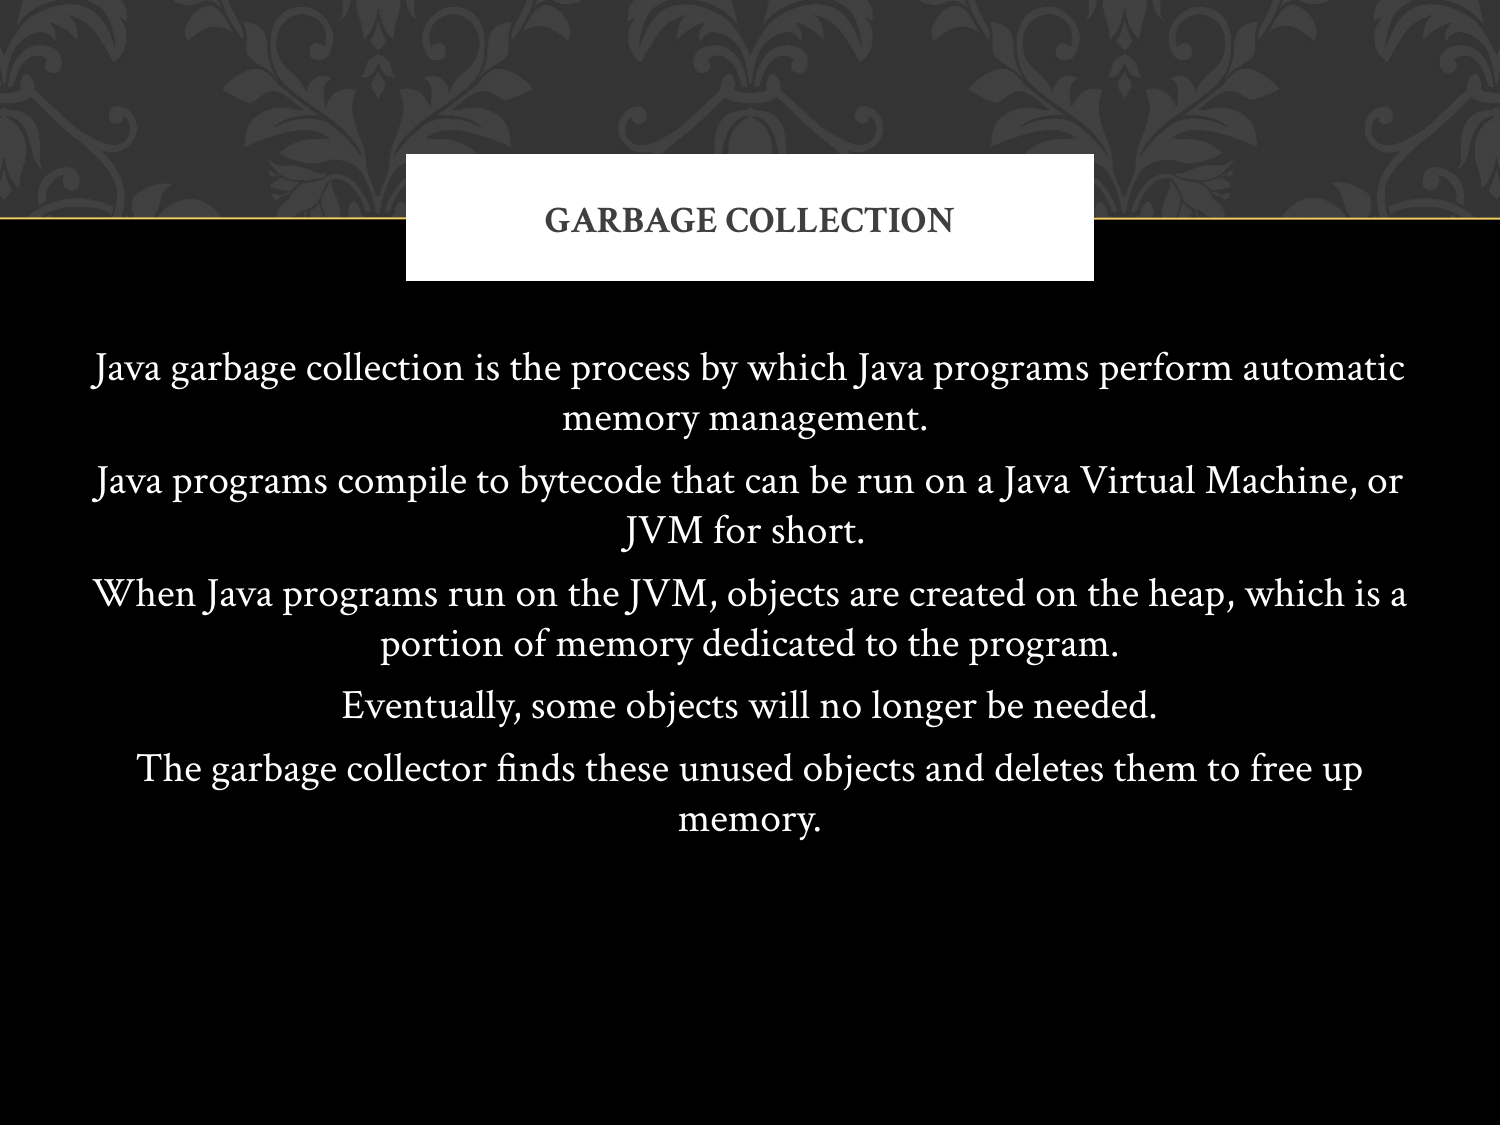

# GARBAGE COLLECTION
Java garbage collection is the process by which Java programs perform automatic memory management.
Java programs compile to bytecode that can be run on a Java Virtual Machine, or JVM for short.
When Java programs run on the JVM, objects are created on the heap, which is a portion of memory dedicated to the program.
 Eventually, some objects will no longer be needed.
The garbage collector finds these unused objects and deletes them to free up memory.